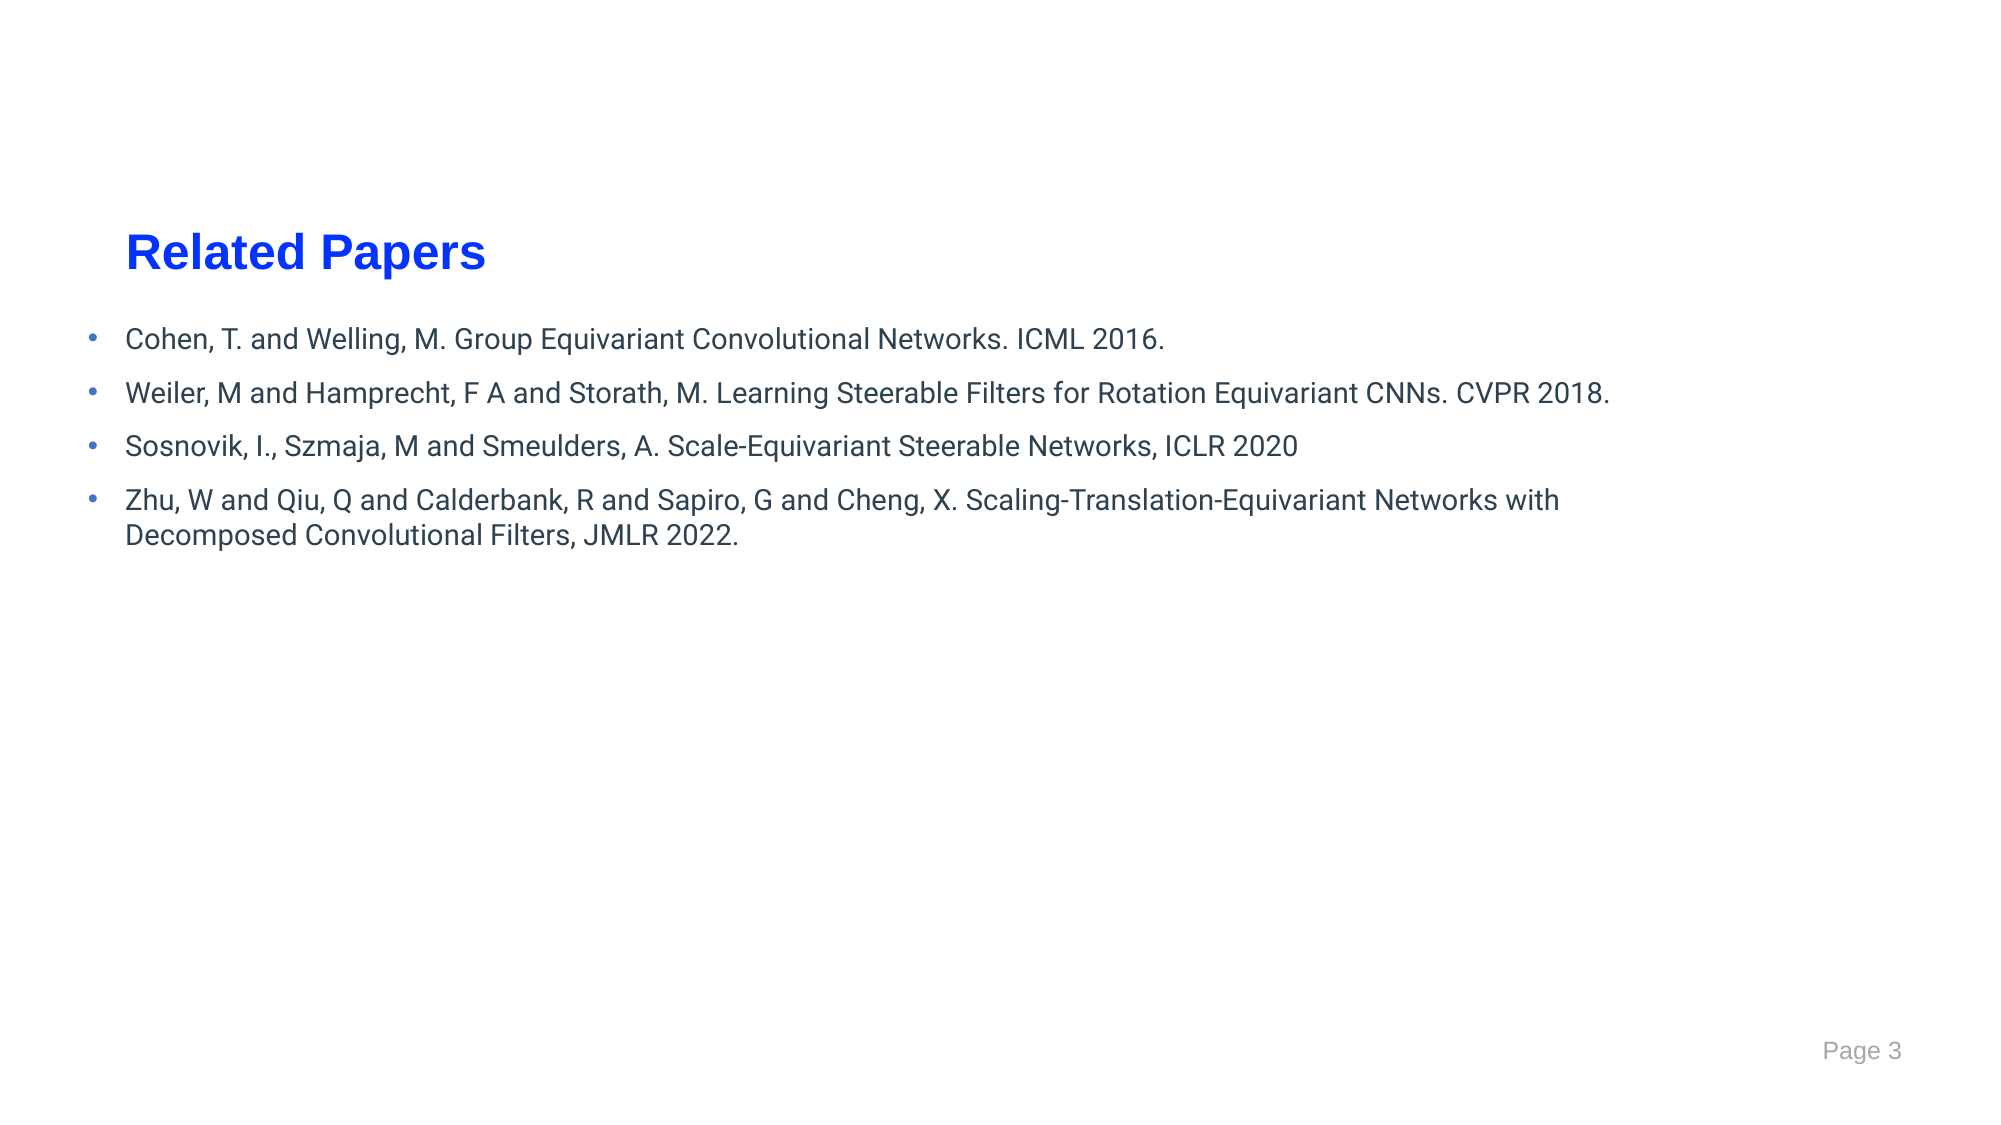

Related Papers
Cohen, T. and Welling, M. Group Equivariant Convolutional Networks. ICML 2016.
Weiler, M and Hamprecht, F A and Storath, M. Learning Steerable Filters for Rotation Equivariant CNNs. CVPR 2018.
Sosnovik, I., Szmaja, M and Smeulders, A. Scale-Equivariant Steerable Networks, ICLR 2020
Zhu, W and Qiu, Q and Calderbank, R and Sapiro, G and Cheng, X. Scaling-Translation-Equivariant Networks with Decomposed Convolutional Filters, JMLR 2022.

Page 3